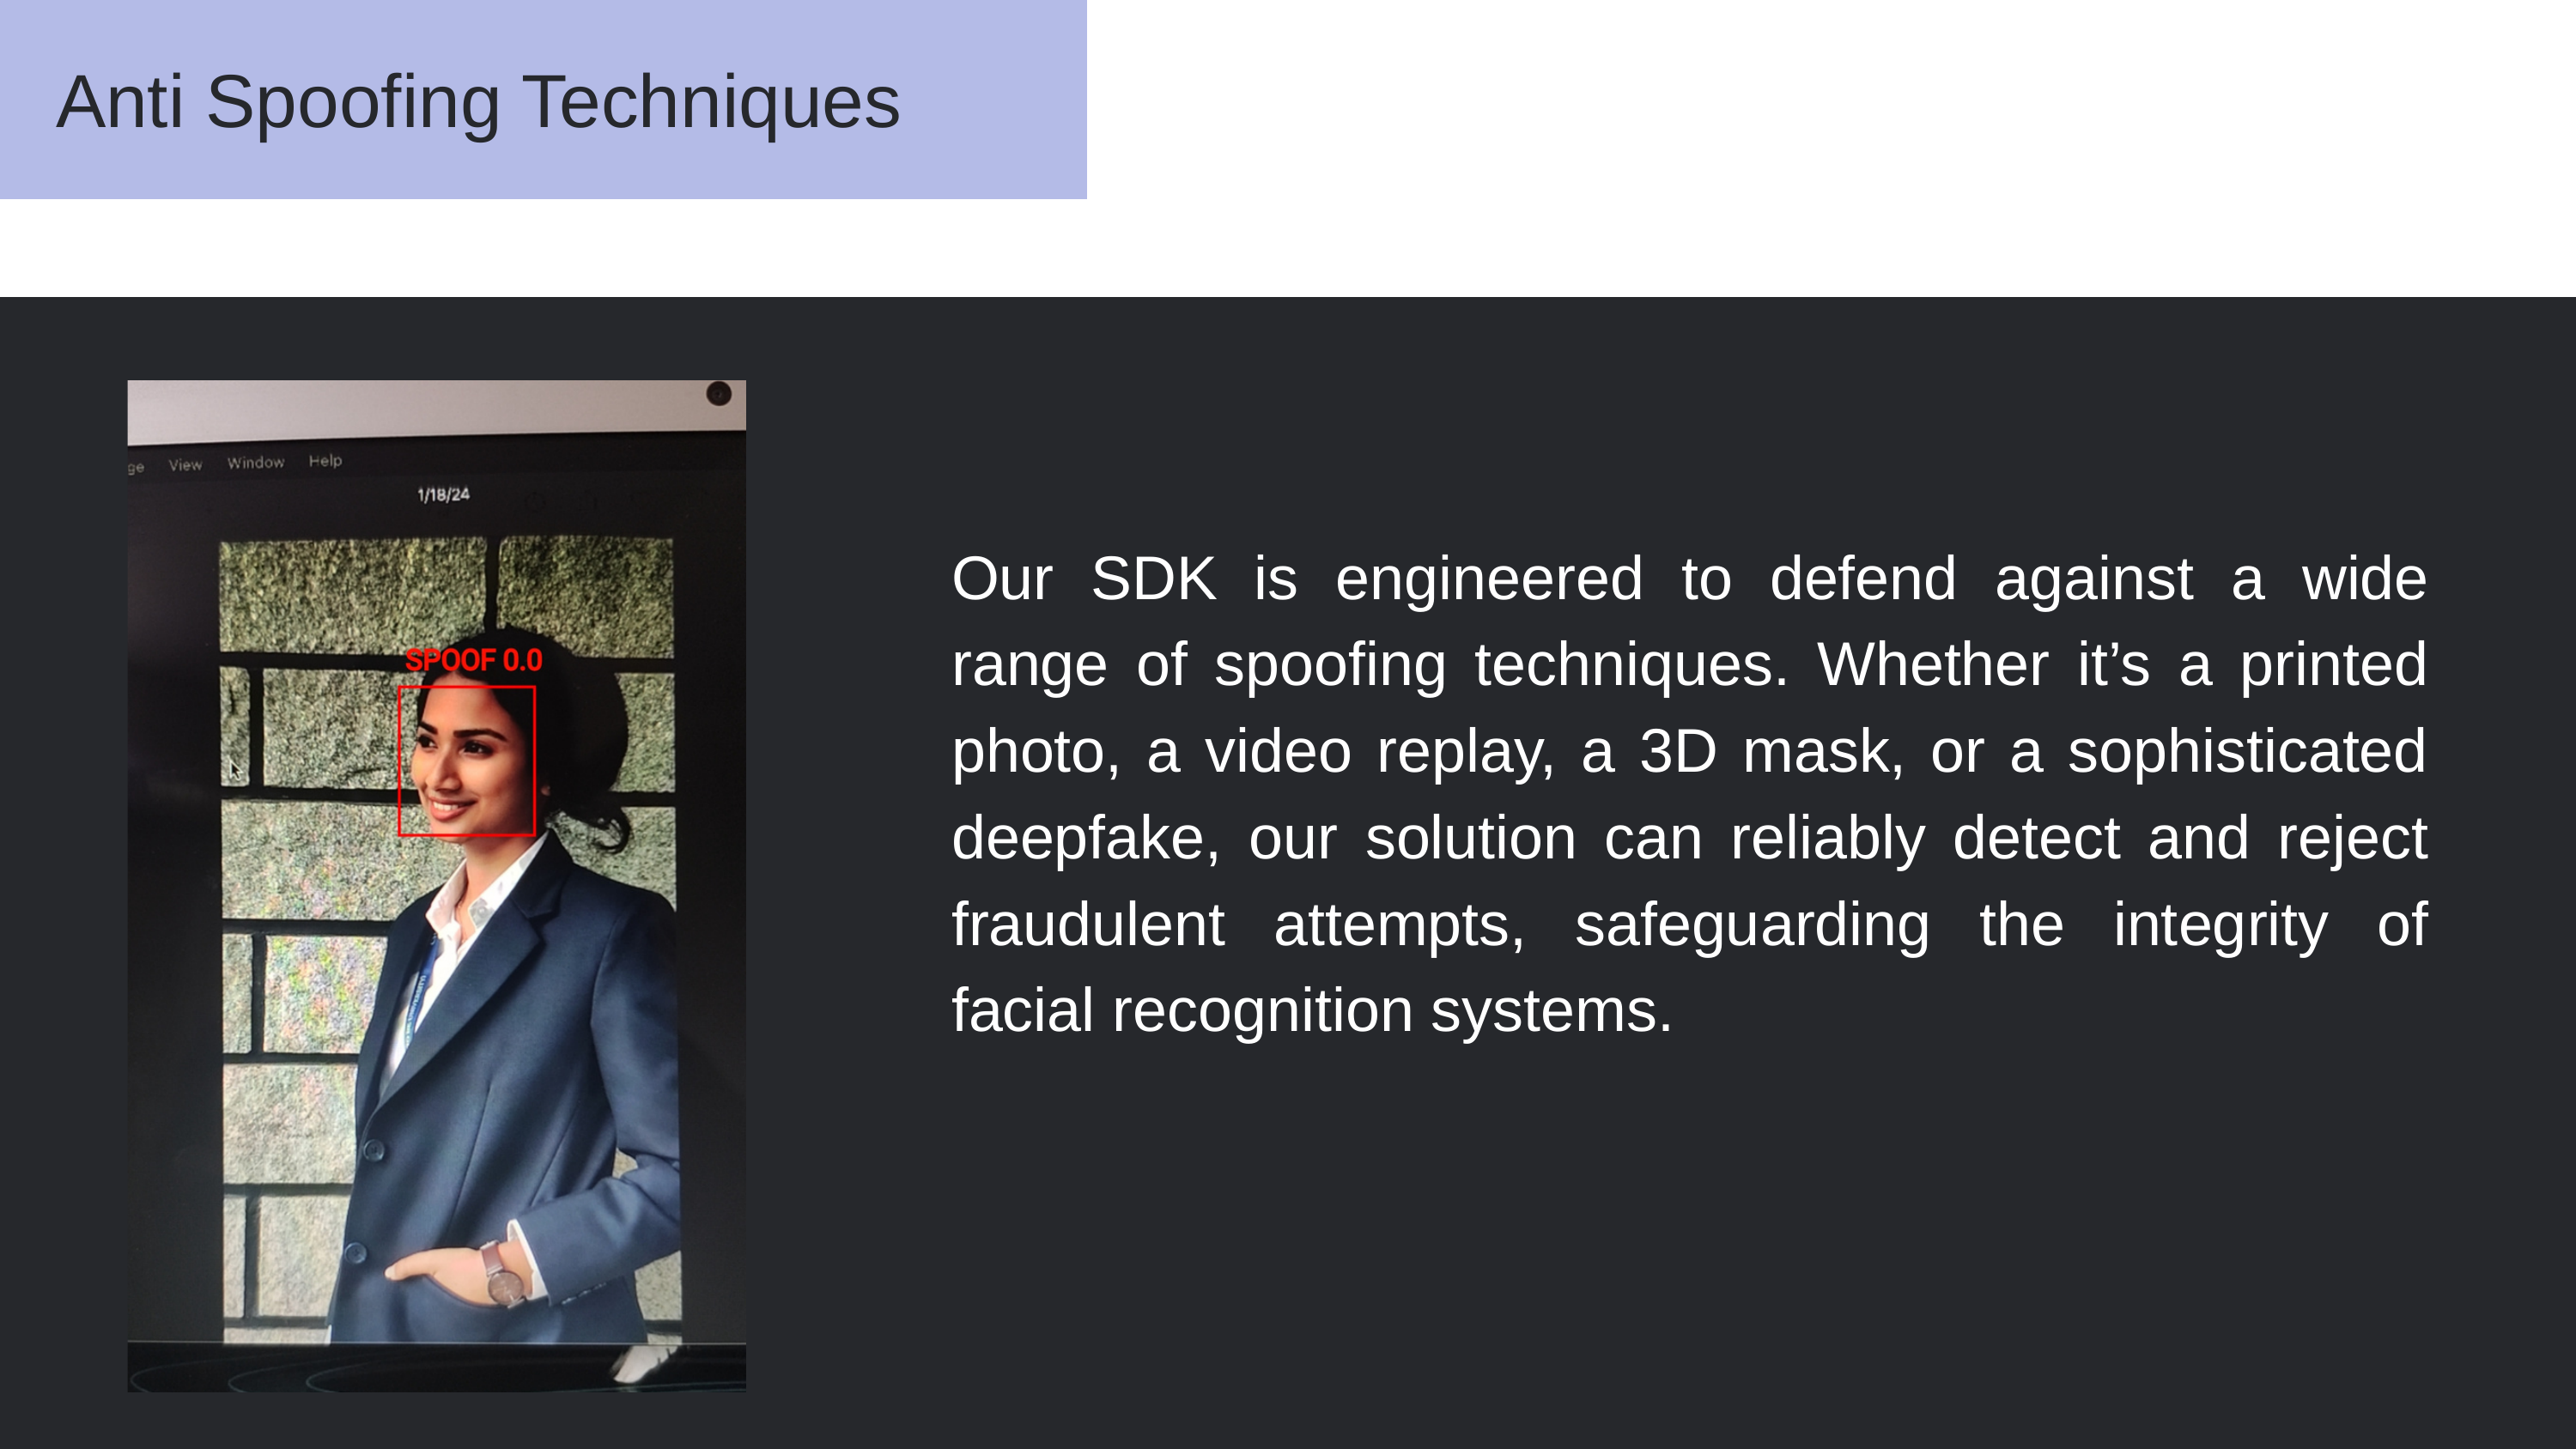

Anti Spoofing Techniques

Our SDK is engineered to defend against a wide range of spoofing techniques. Whether it’s a printed photo, a video replay, a 3D mask, or a sophisticated deepfake, our solution can reliably detect and reject fraudulent attempts, safeguarding the integrity of facial recognition systems.